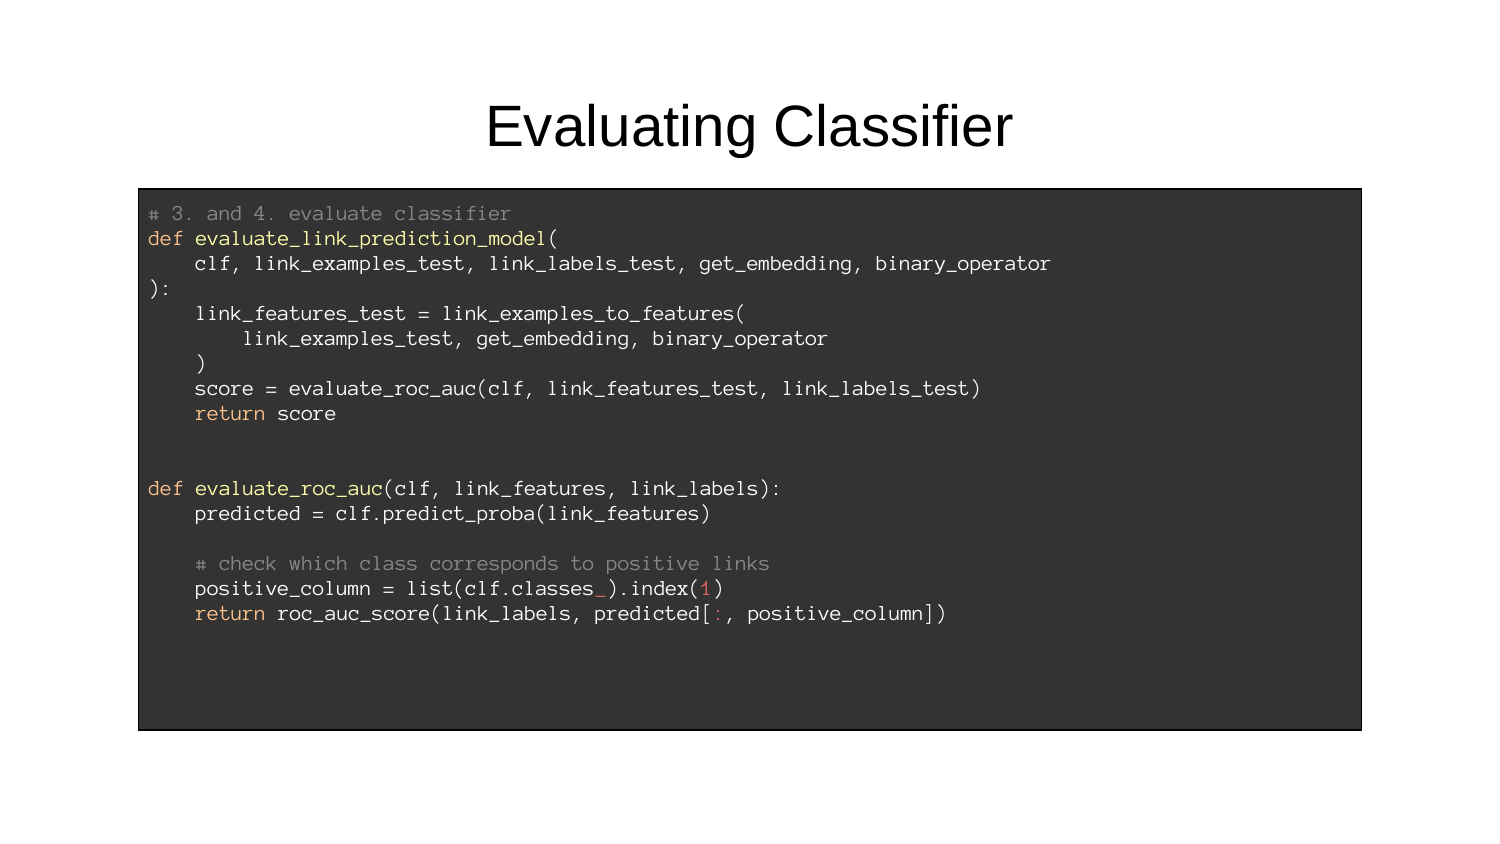

# Evaluating Classifier
| # 3. and 4. evaluate classifier def evaluate\_link\_prediction\_model( clf, link\_examples\_test, link\_labels\_test, get\_embedding, binary\_operator ): link\_features\_test = link\_examples\_to\_features( link\_examples\_test, get\_embedding, binary\_operator ) score = evaluate\_roc\_auc(clf, link\_features\_test, link\_labels\_test) return score def evaluate\_roc\_auc(clf, link\_features, link\_labels): predicted = clf.predict\_proba(link\_features) # check which class corresponds to positive links positive\_column = list(clf.classes\_).index(1) return roc\_auc\_score(link\_labels, predicted[:, positive\_column]) |
| --- |